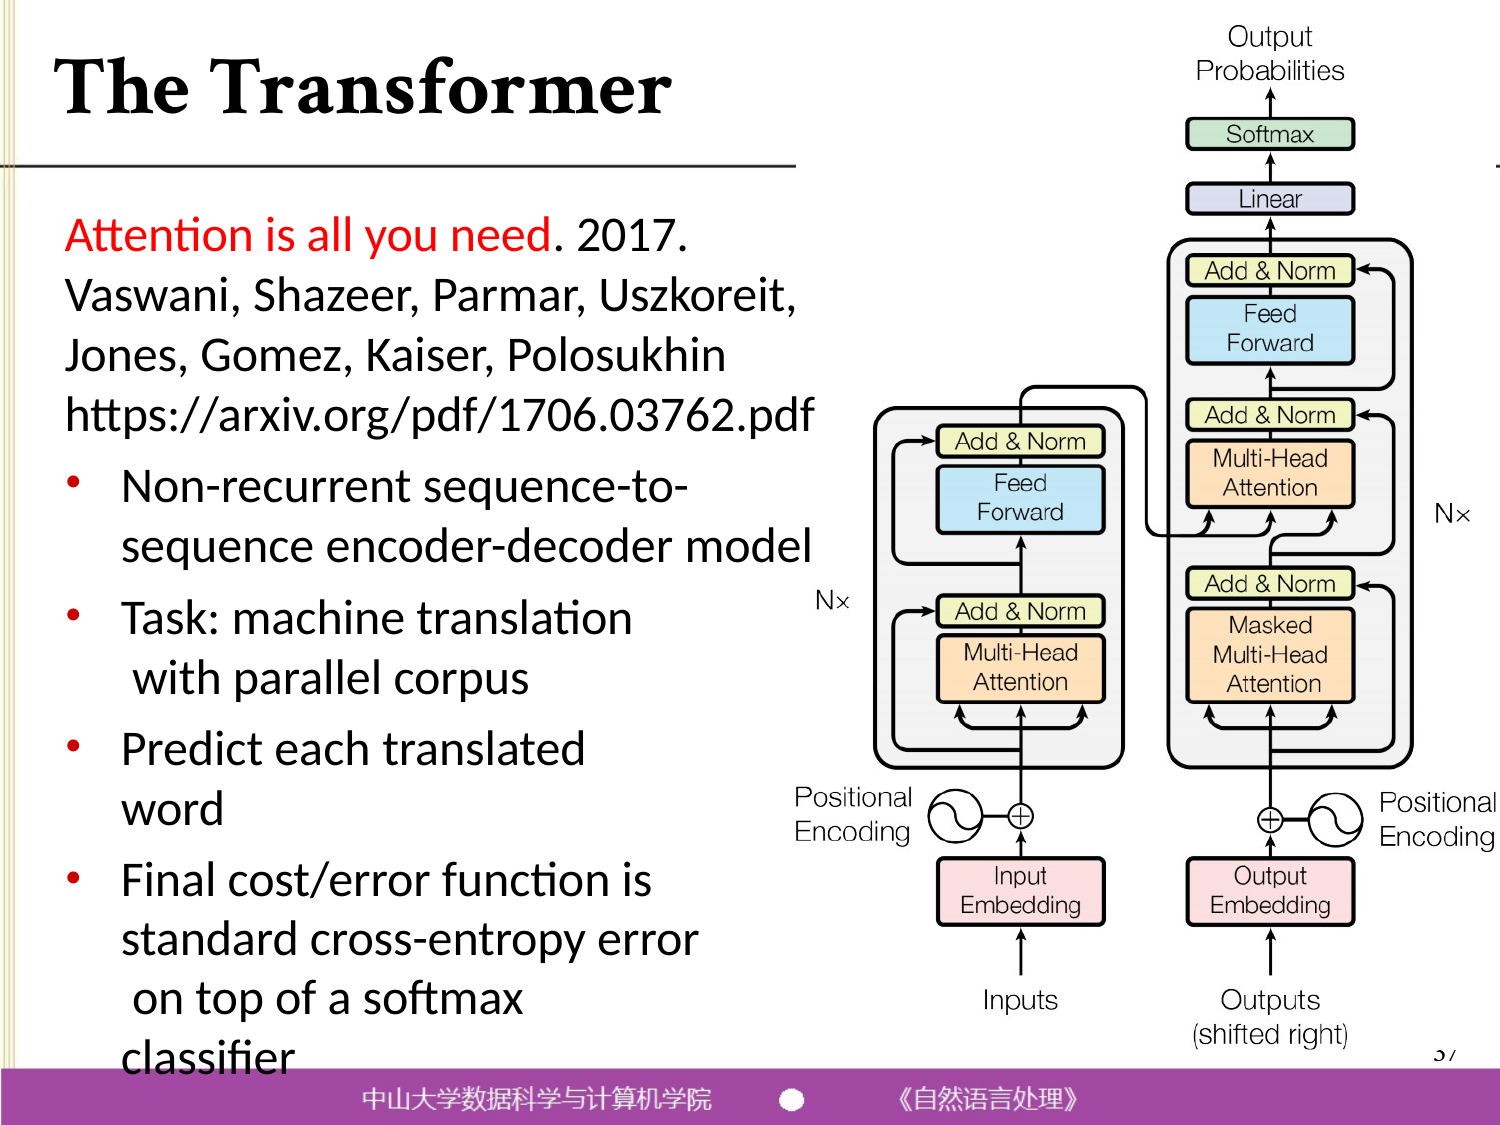

# The Transformer
Attention is all you need. 2017.  Vaswani, Shazeer, Parmar, Uszkoreit,  Jones, Gomez, Kaiser, Polosukhin  https://arxiv.org/pdf/1706.03762.pdf
Non-recurrent sequence-to-  sequence encoder-decoder model
Task: machine translation  with parallel corpus
Predict each translated word
Final cost/error function is  standard cross-entropy error  on top of a softmax classifier
37